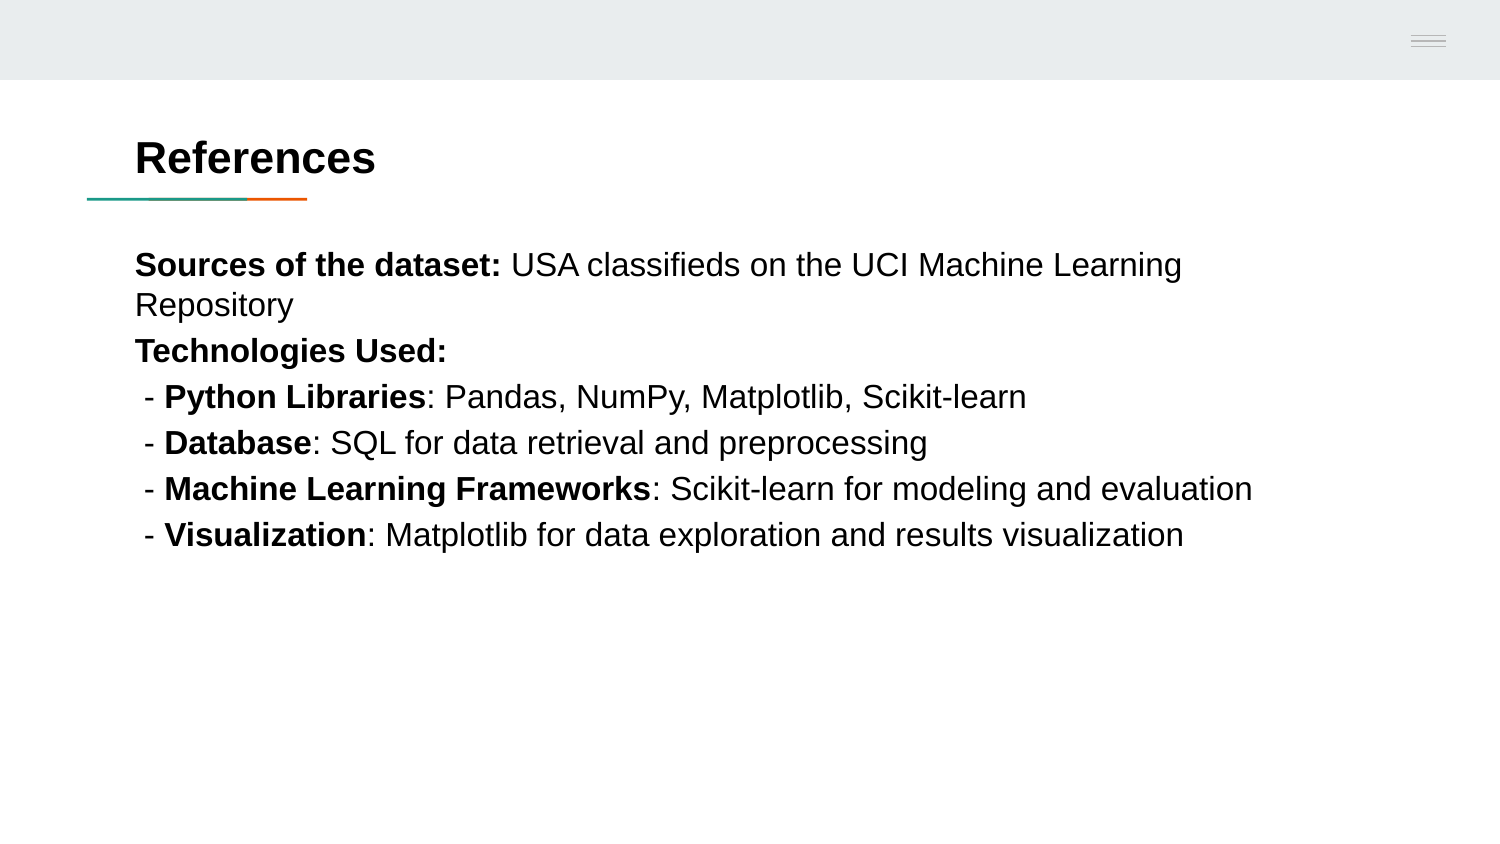

References
# Sources of the dataset: USA classifieds on the UCI Machine Learning Repository
Technologies Used:
 - Python Libraries: Pandas, NumPy, Matplotlib, Scikit-learn
 - Database: SQL for data retrieval and preprocessing
 - Machine Learning Frameworks: Scikit-learn for modeling and evaluation
 - Visualization: Matplotlib for data exploration and results visualization